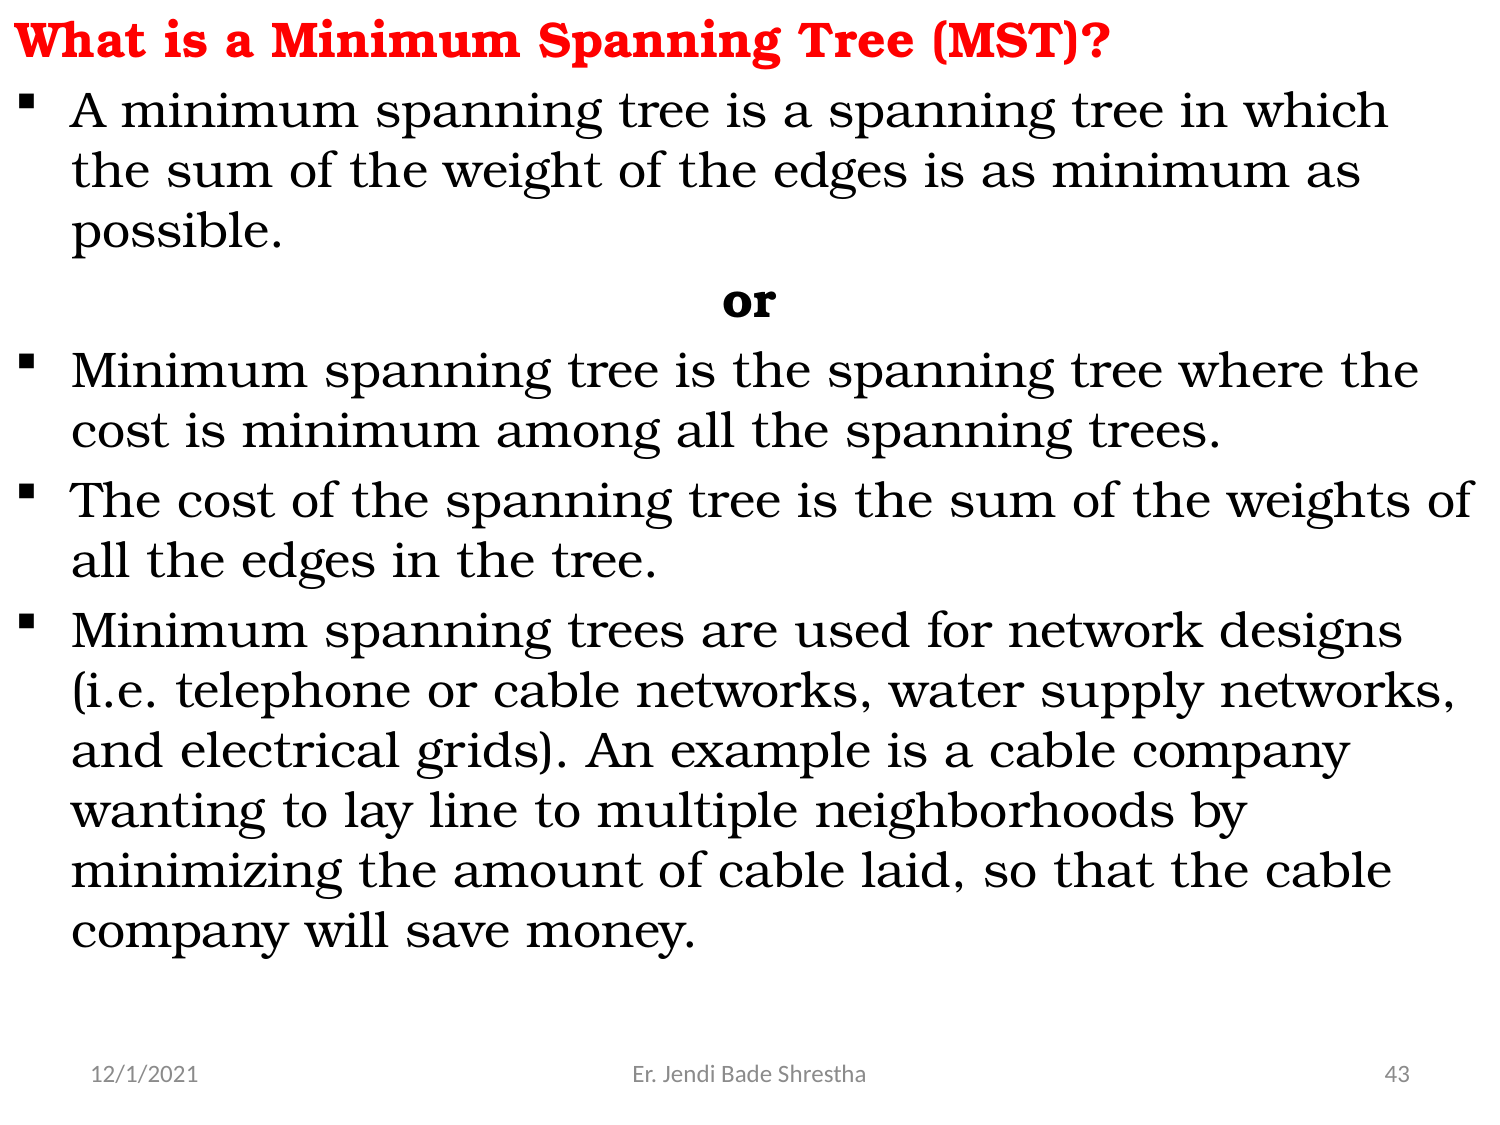

What is a Minimum Spanning Tree (MST)?
A minimum spanning tree is a spanning tree in which the sum of the weight of the edges is as minimum as possible.
or
Minimum spanning tree is the spanning tree where the cost is minimum among all the spanning trees.
The cost of the spanning tree is the sum of the weights of all the edges in the tree.
Minimum spanning trees are used for network designs (i.e. telephone or cable networks, water supply networks, and electrical grids). An example is a cable company wanting to lay line to multiple neighborhoods by minimizing the amount of cable laid, so that the cable company will save money.

12/1/2021
Er. Jendi Bade Shrestha
43